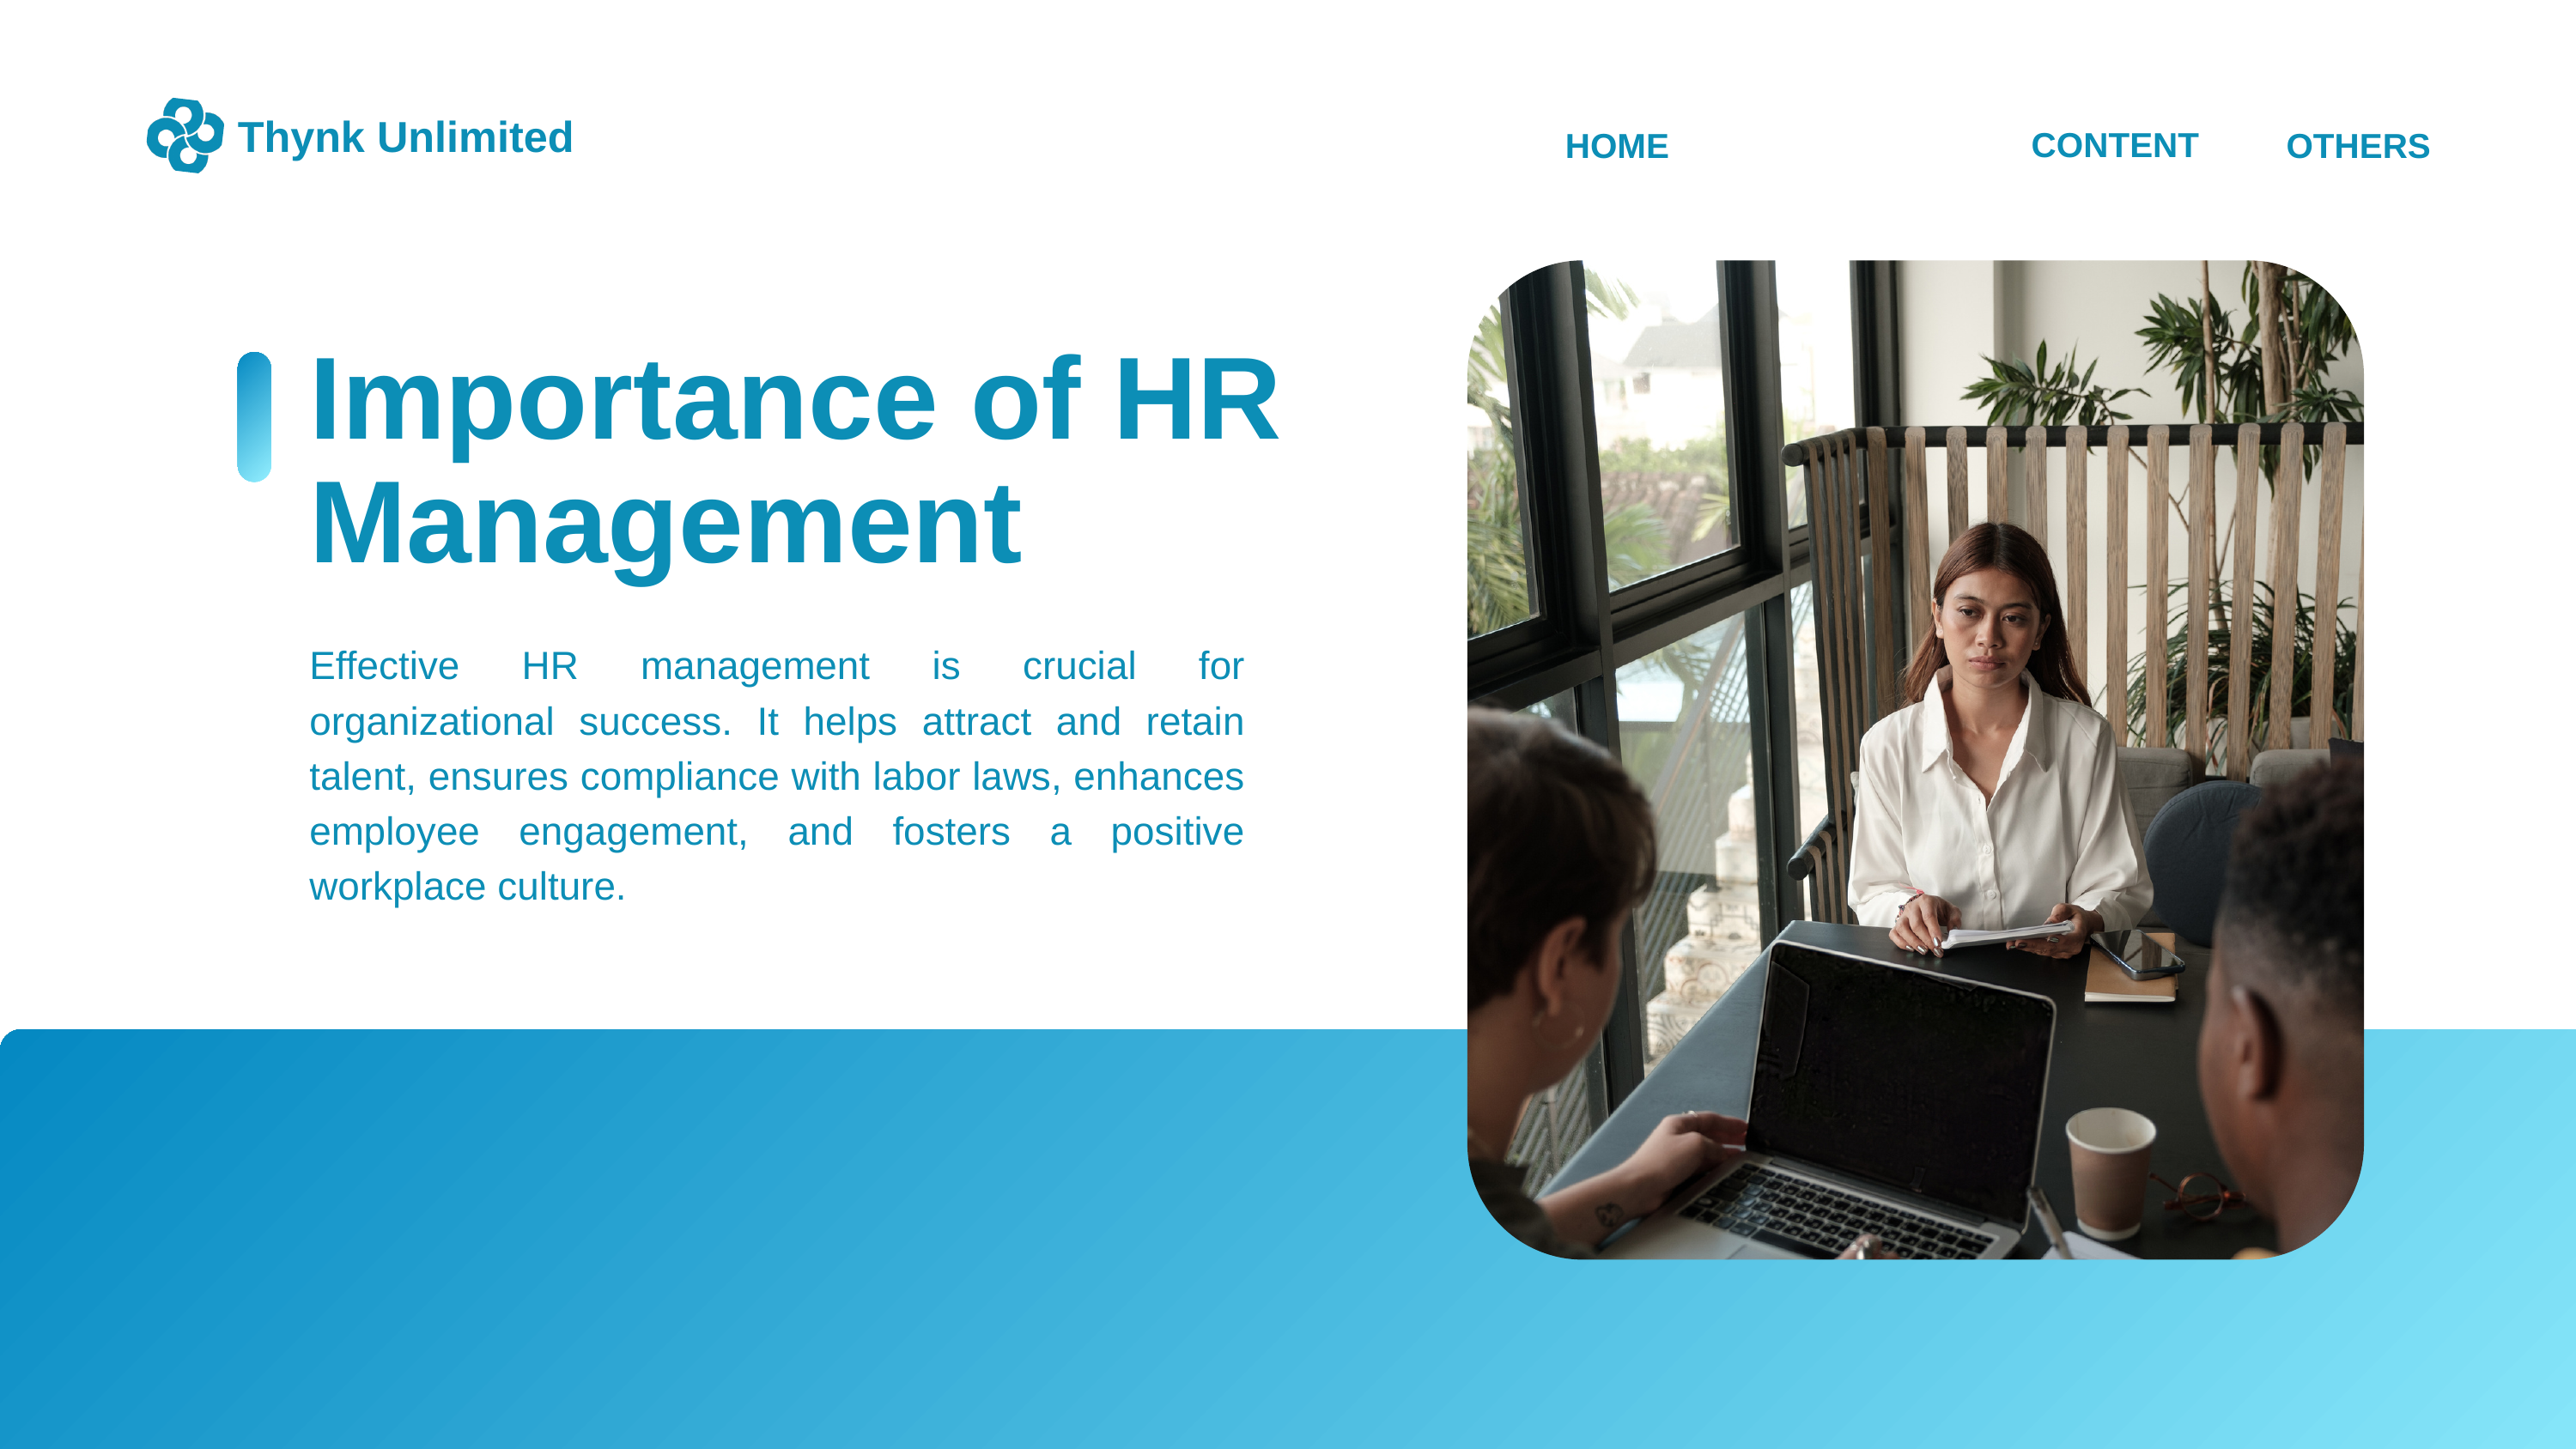

Thynk Unlimited
CONTENT
HOME
ABOUT
OTHERS

Importance of HR Management

Effective HR management is crucial for organizational success. It helps attract and retain talent, ensures compliance with labor laws, enhances employee engagement, and fosters a positive workplace culture.